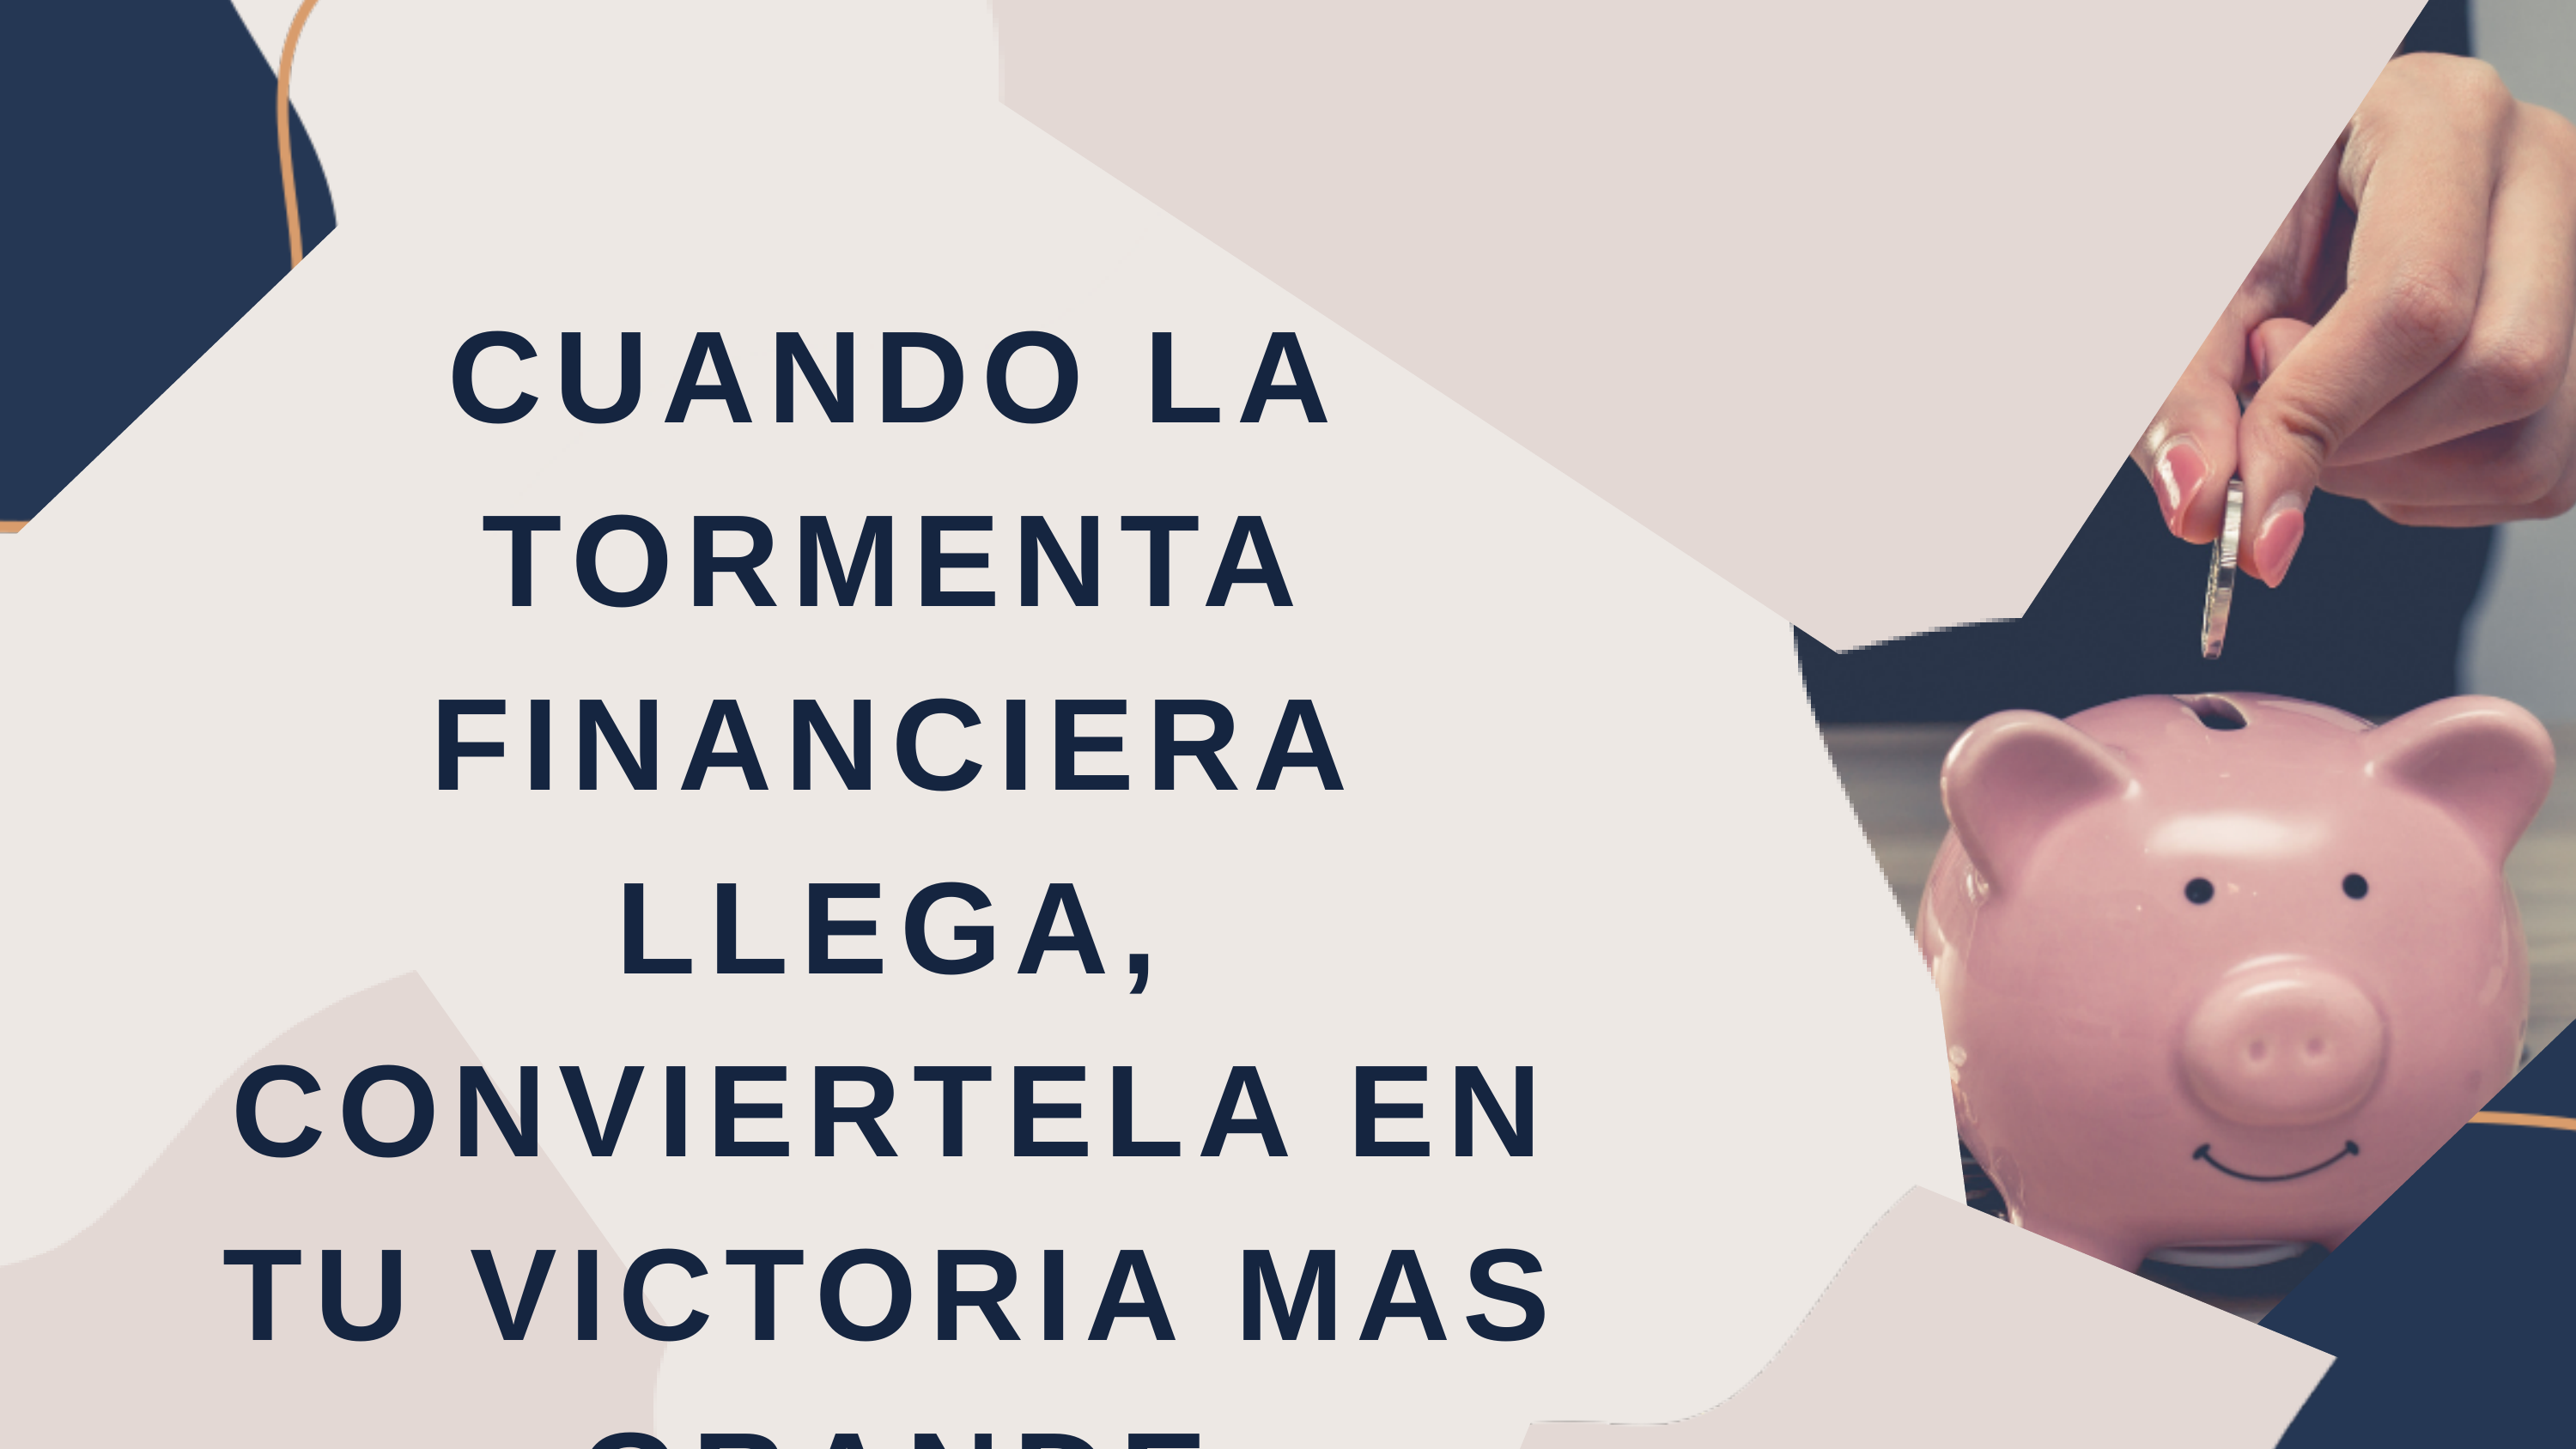

CUANDO LA TORMENTA FINANCIERA LLEGA, CONVIERTELA EN TU VICTORIA MAS GRANDE